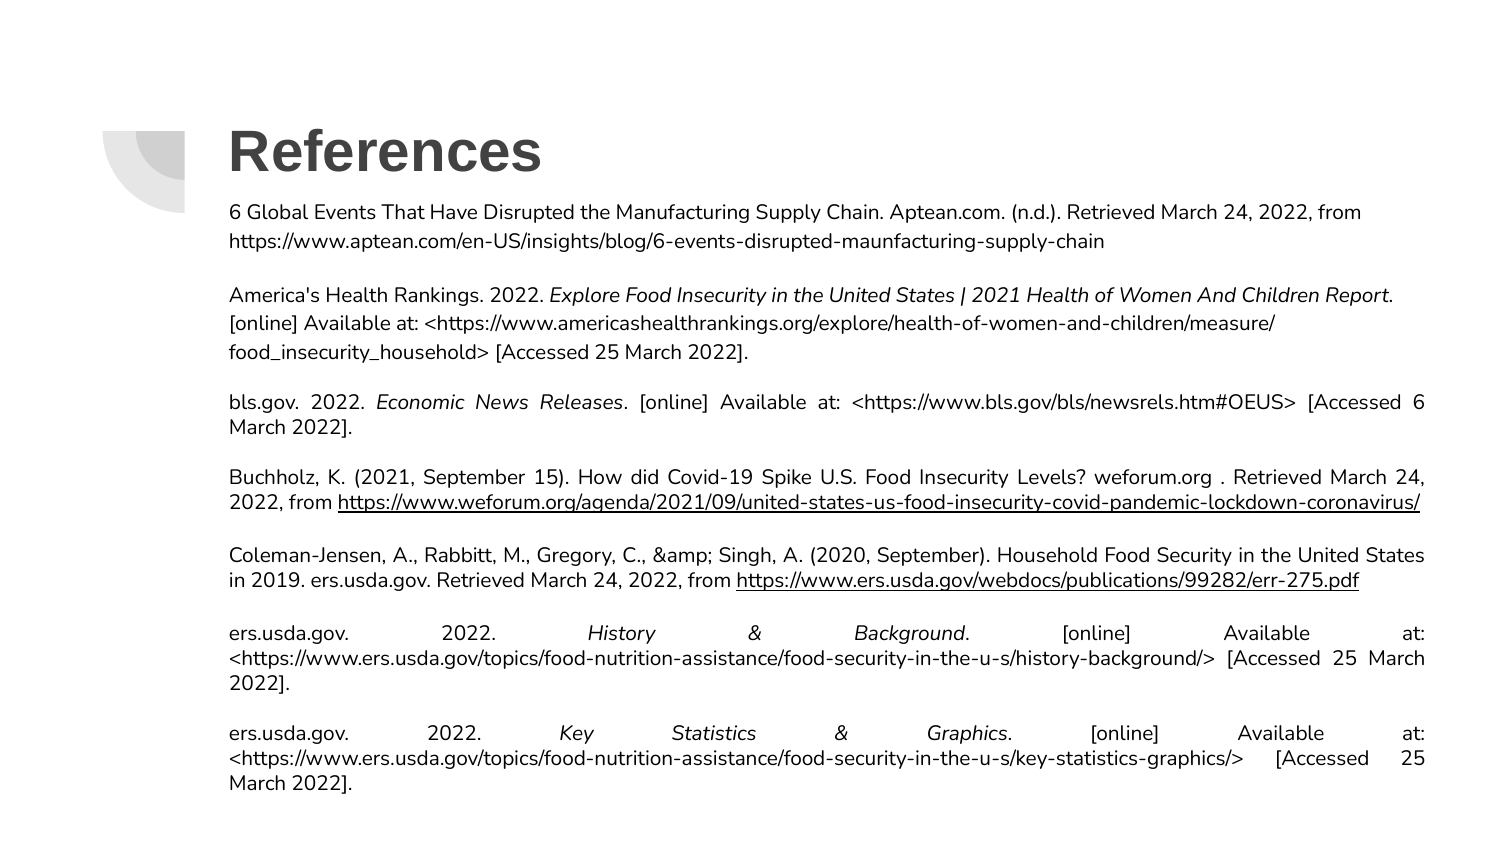

# References
6 Global Events That Have Disrupted the Manufacturing Supply Chain. Aptean.com. (n.d.). Retrieved March 24, 2022, from https://www.aptean.com/en-US/insights/blog/6-events-disrupted-maunfacturing-supply-chain
America's Health Rankings. 2022. Explore Food Insecurity in the United States | 2021 Health of Women And Children Report. [online] Available at: <https://www.americashealthrankings.org/explore/health-of-women-and-children/measure/food_insecurity_household> [Accessed 25 March 2022].
bls.gov. 2022. Economic News Releases. [online] Available at: <https://www.bls.gov/bls/newsrels.htm#OEUS> [Accessed 6 March 2022].

Buchholz, K. (2021, September 15). How did Covid-19 Spike U.S. Food Insecurity Levels? weforum.org . Retrieved March 24, 2022, from https://www.weforum.org/agenda/2021/09/united-states-us-food-insecurity-covid-pandemic-lockdown-coronavirus/

Coleman-Jensen, A., Rabbitt, M., Gregory, C., &amp; Singh, A. (2020, September). Household Food Security in the United States in 2019. ers.usda.gov. Retrieved March 24, 2022, from https://www.ers.usda.gov/webdocs/publications/99282/err-275.pdf

ers.usda.gov. 2022. History & Background. [online] Available at: <https://www.ers.usda.gov/topics/food-nutrition-assistance/food-security-in-the-u-s/history-background/> [Accessed 25 March 2022].

ers.usda.gov. 2022. Key Statistics & Graphics. [online] Available at: <https://www.ers.usda.gov/topics/food-nutrition-assistance/food-security-in-the-u-s/key-statistics-graphics/> [Accessed 25 March 2022].